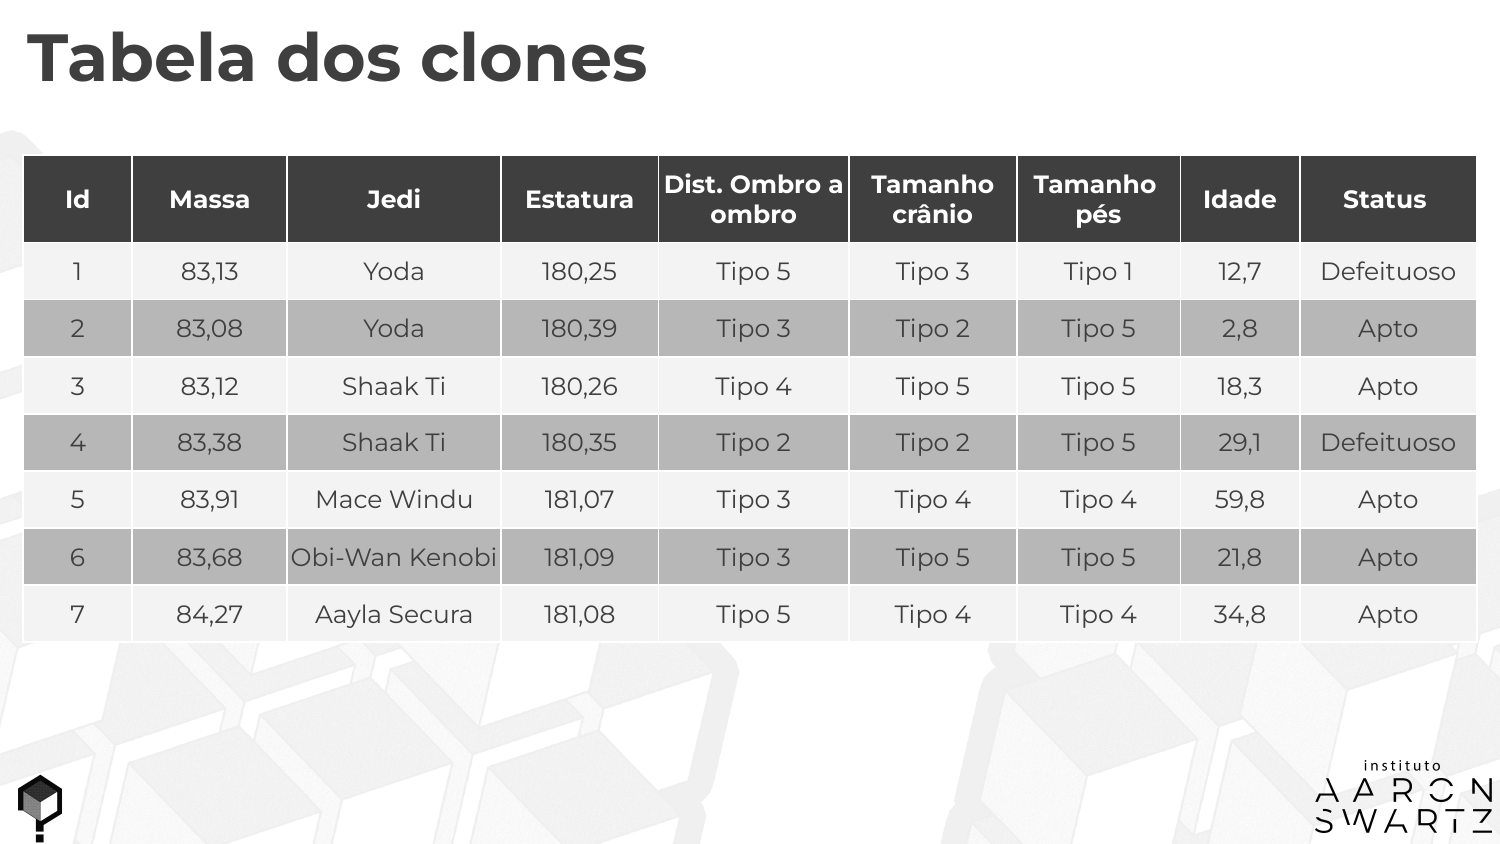

Tabela dos clones
| Id | Massa | Jedi | Estatura | Dist. Ombro a ombro | Tamanho crânio | Tamanho pés | Idade | Status |
| --- | --- | --- | --- | --- | --- | --- | --- | --- |
| 1 | 83,13 | Yoda | 180,25 | Tipo 5 | Tipo 3 | Tipo 1 | 12,7 | Defeituoso |
| 2 | 83,08 | Yoda | 180,39 | Tipo 3 | Tipo 2 | Tipo 5 | 2,8 | Apto |
| 3 | 83,12 | Shaak Ti | 180,26 | Tipo 4 | Tipo 5 | Tipo 5 | 18,3 | Apto |
| 4 | 83,38 | Shaak Ti | 180,35 | Tipo 2 | Tipo 2 | Tipo 5 | 29,1 | Defeituoso |
| 5 | 83,91 | Mace Windu | 181,07 | Tipo 3 | Tipo 4 | Tipo 4 | 59,8 | Apto |
| 6 | 83,68 | Obi-Wan Kenobi | 181,09 | Tipo 3 | Tipo 5 | Tipo 5 | 21,8 | Apto |
| 7 | 84,27 | Aayla Secura | 181,08 | Tipo 5 | Tipo 4 | Tipo 4 | 34,8 | Apto |